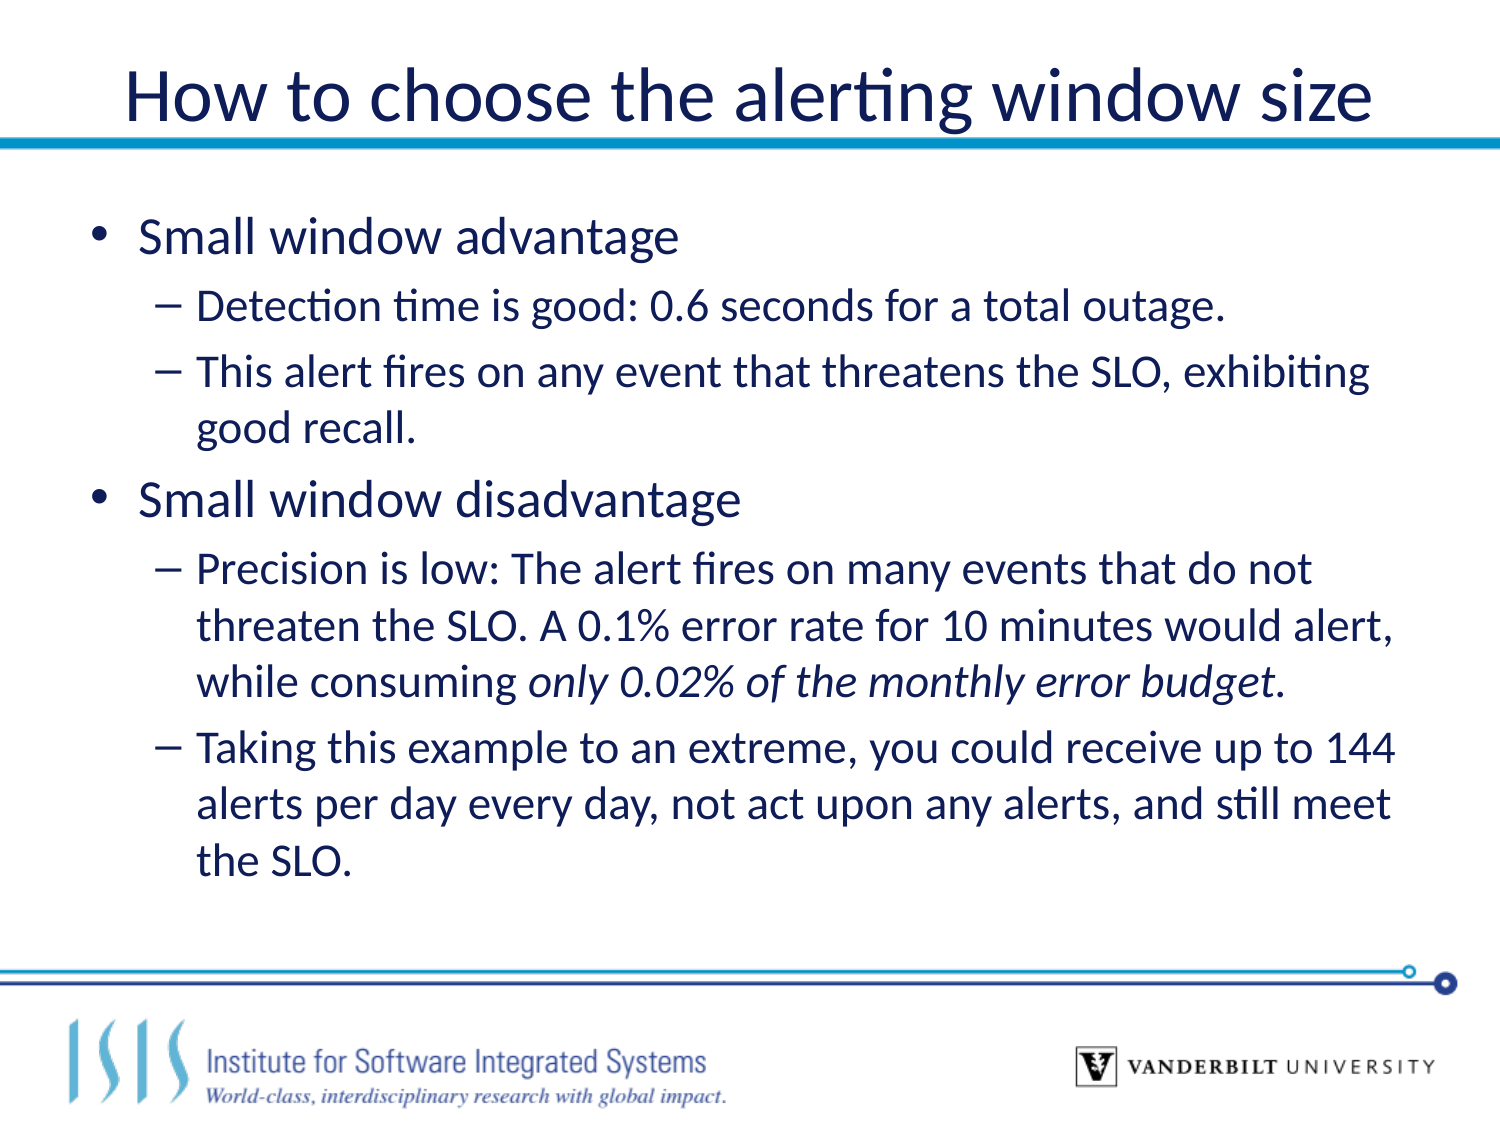

# How to choose the alerting window size
Small window advantage
Detection time is good: 0.6 seconds for a total outage.
This alert fires on any event that threatens the SLO, exhibiting good recall.
Small window disadvantage
Precision is low: The alert fires on many events that do not threaten the SLO. A 0.1% error rate for 10 minutes would alert, while consuming only 0.02% of the monthly error budget.
Taking this example to an extreme, you could receive up to 144 alerts per day every day, not act upon any alerts, and still meet the SLO.